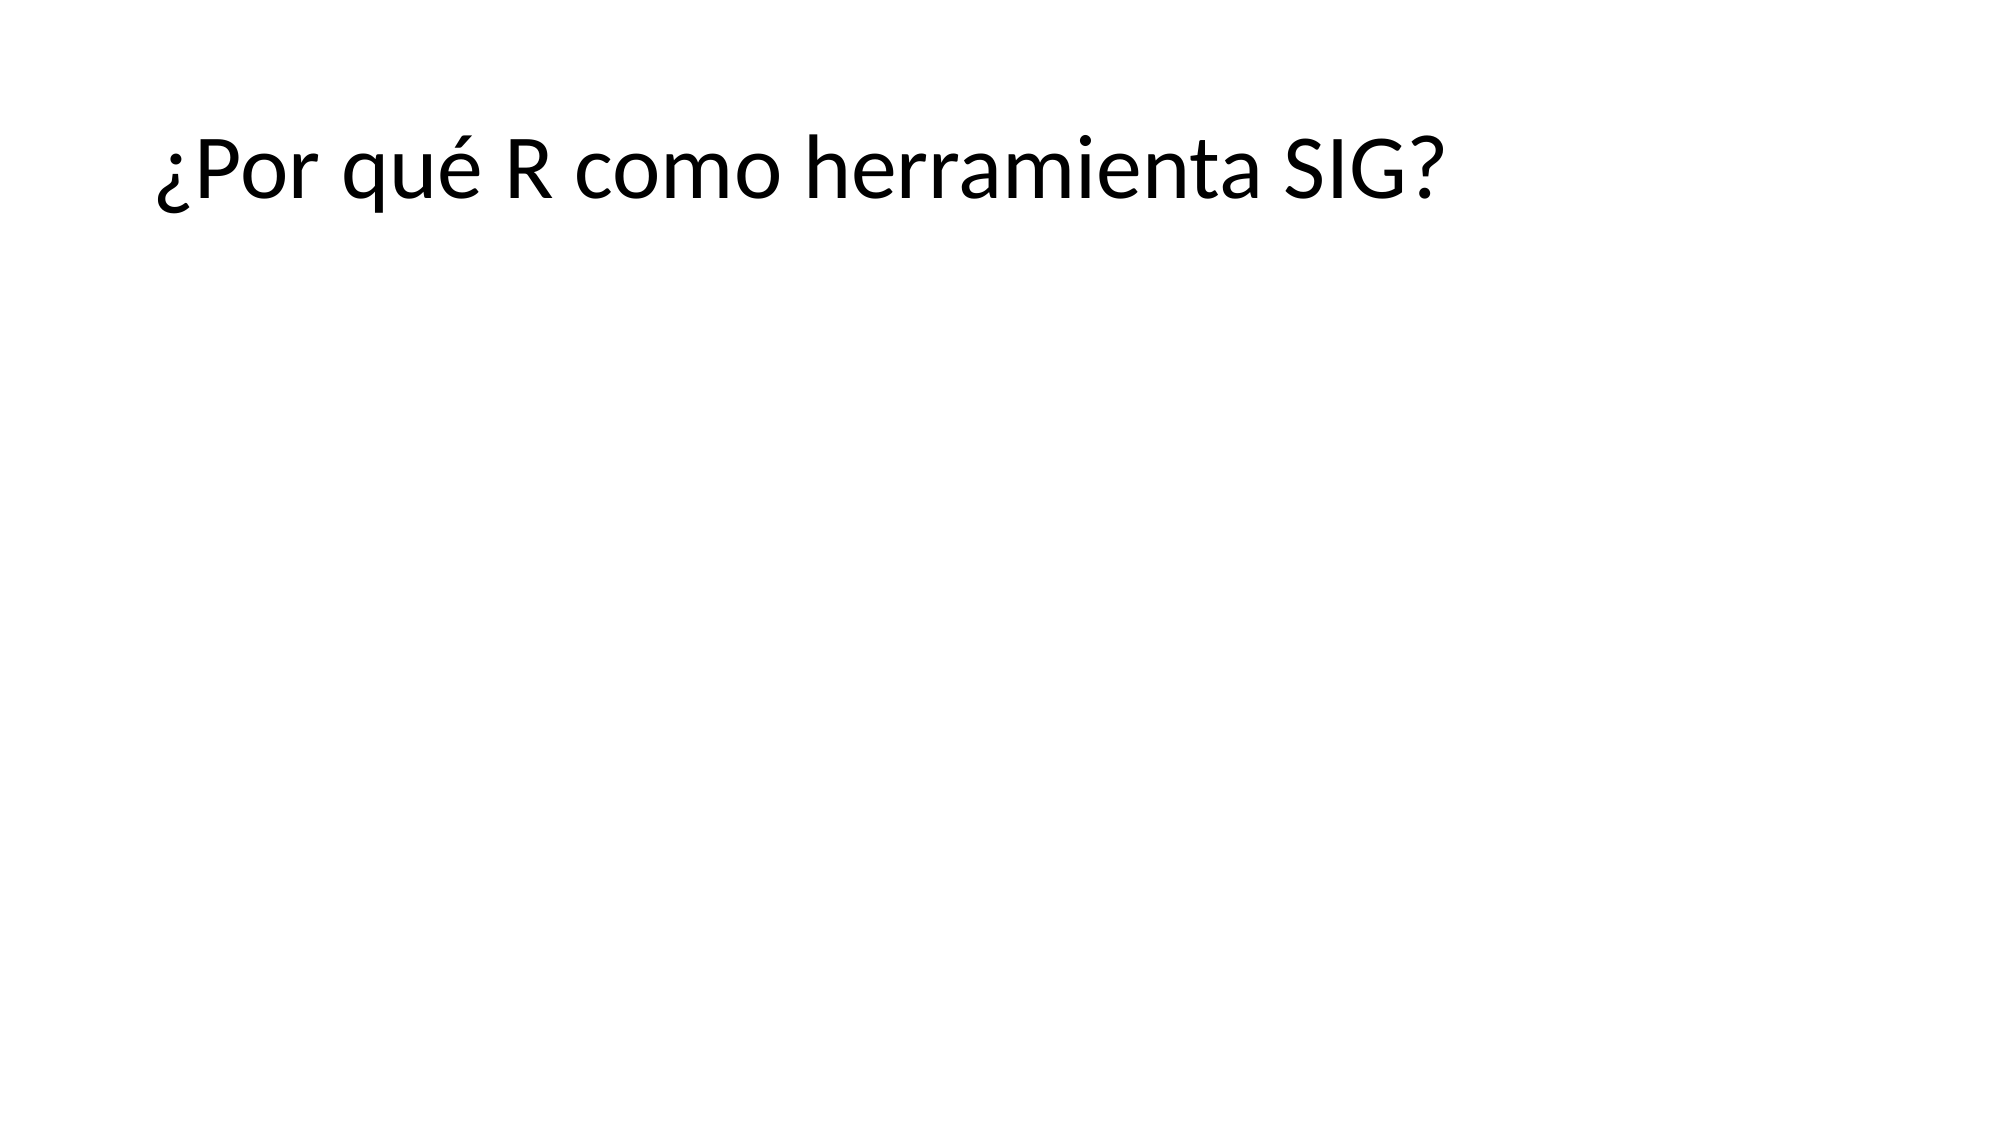

# ¿Por qué R como herramienta SIG?